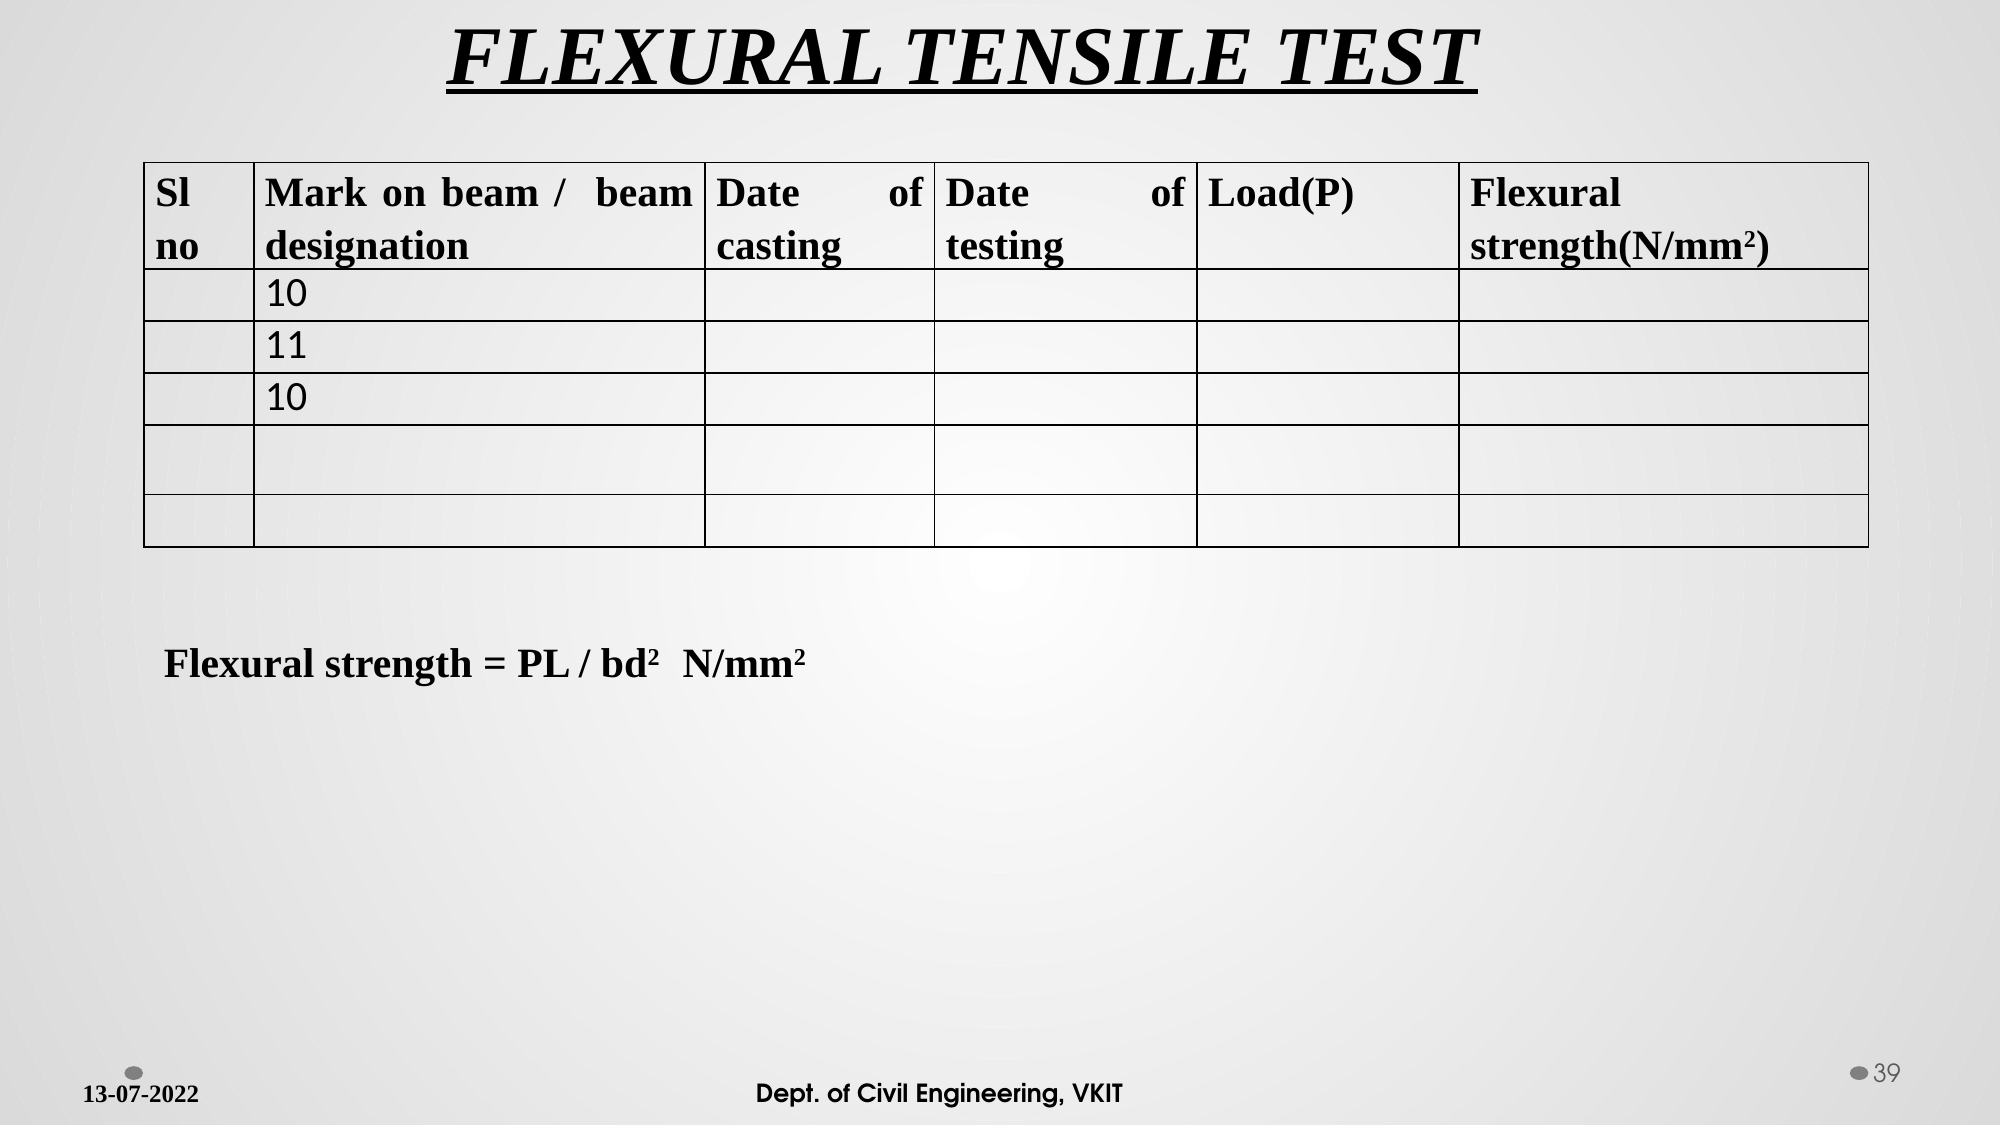

FLEXURAL TENSILE TEST
| Sl no | Mark on beam / beam designation | Date of casting | Date of testing | Load(P) | Flexural strength(N/mm2) |
| --- | --- | --- | --- | --- | --- |
|  | 10 |  |  |  |  |
|  | 11 |  |  |  |  |
|  | 10 |  |  |  |  |
|  |  |  |  |  |  |
|  |  |  |  |  |  |
Flexural strength = PL / bd2   N/mm2
39
13-07-2022
Dept. of Civil Engineering, VKIT